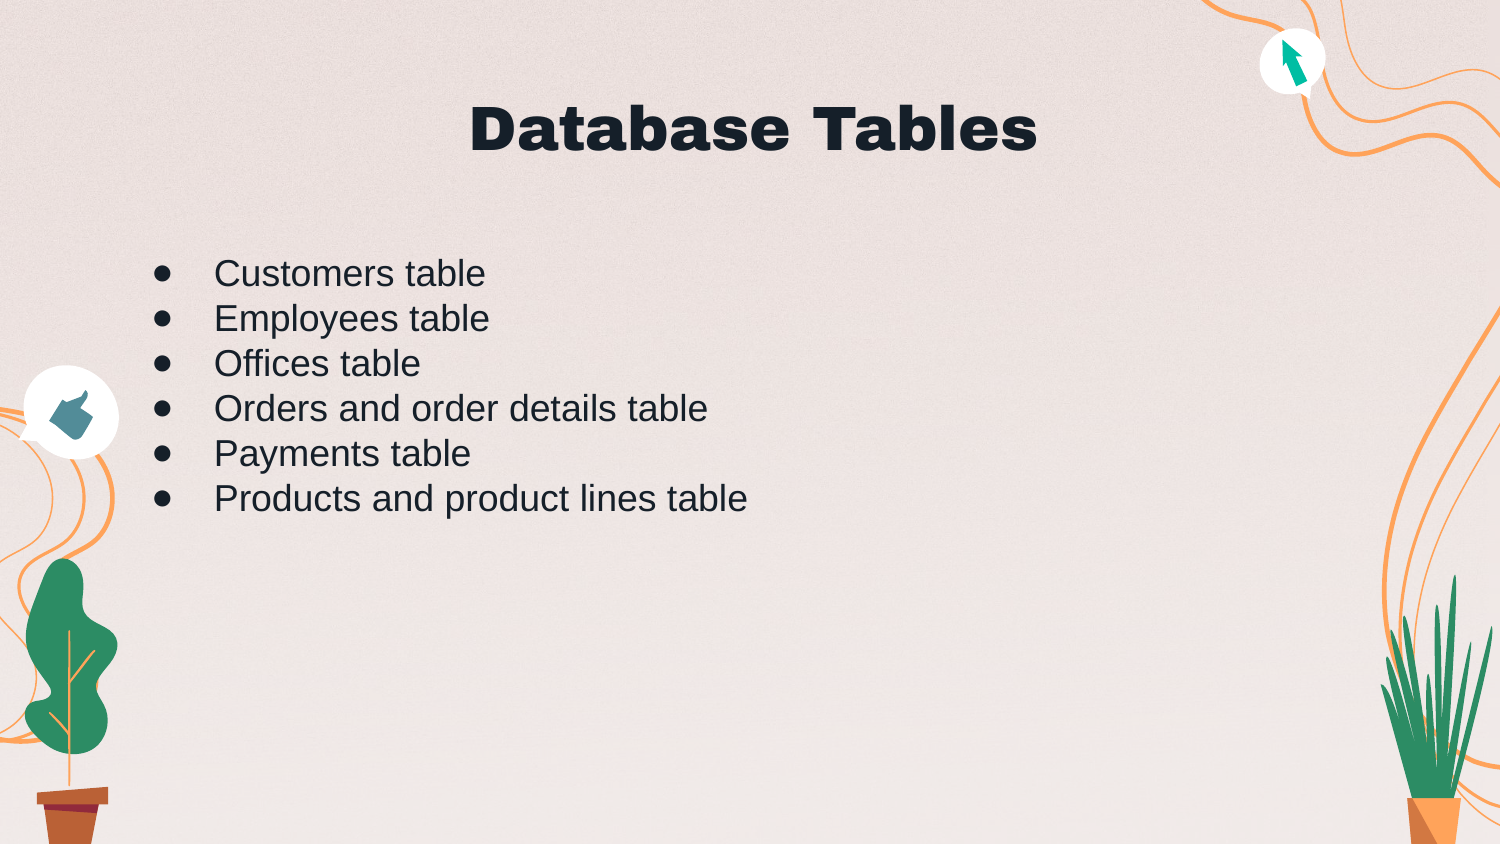

# Database Tables

Customers table
Employees table
Offices table
Orders and order details table
Payments table
Products and product lines table